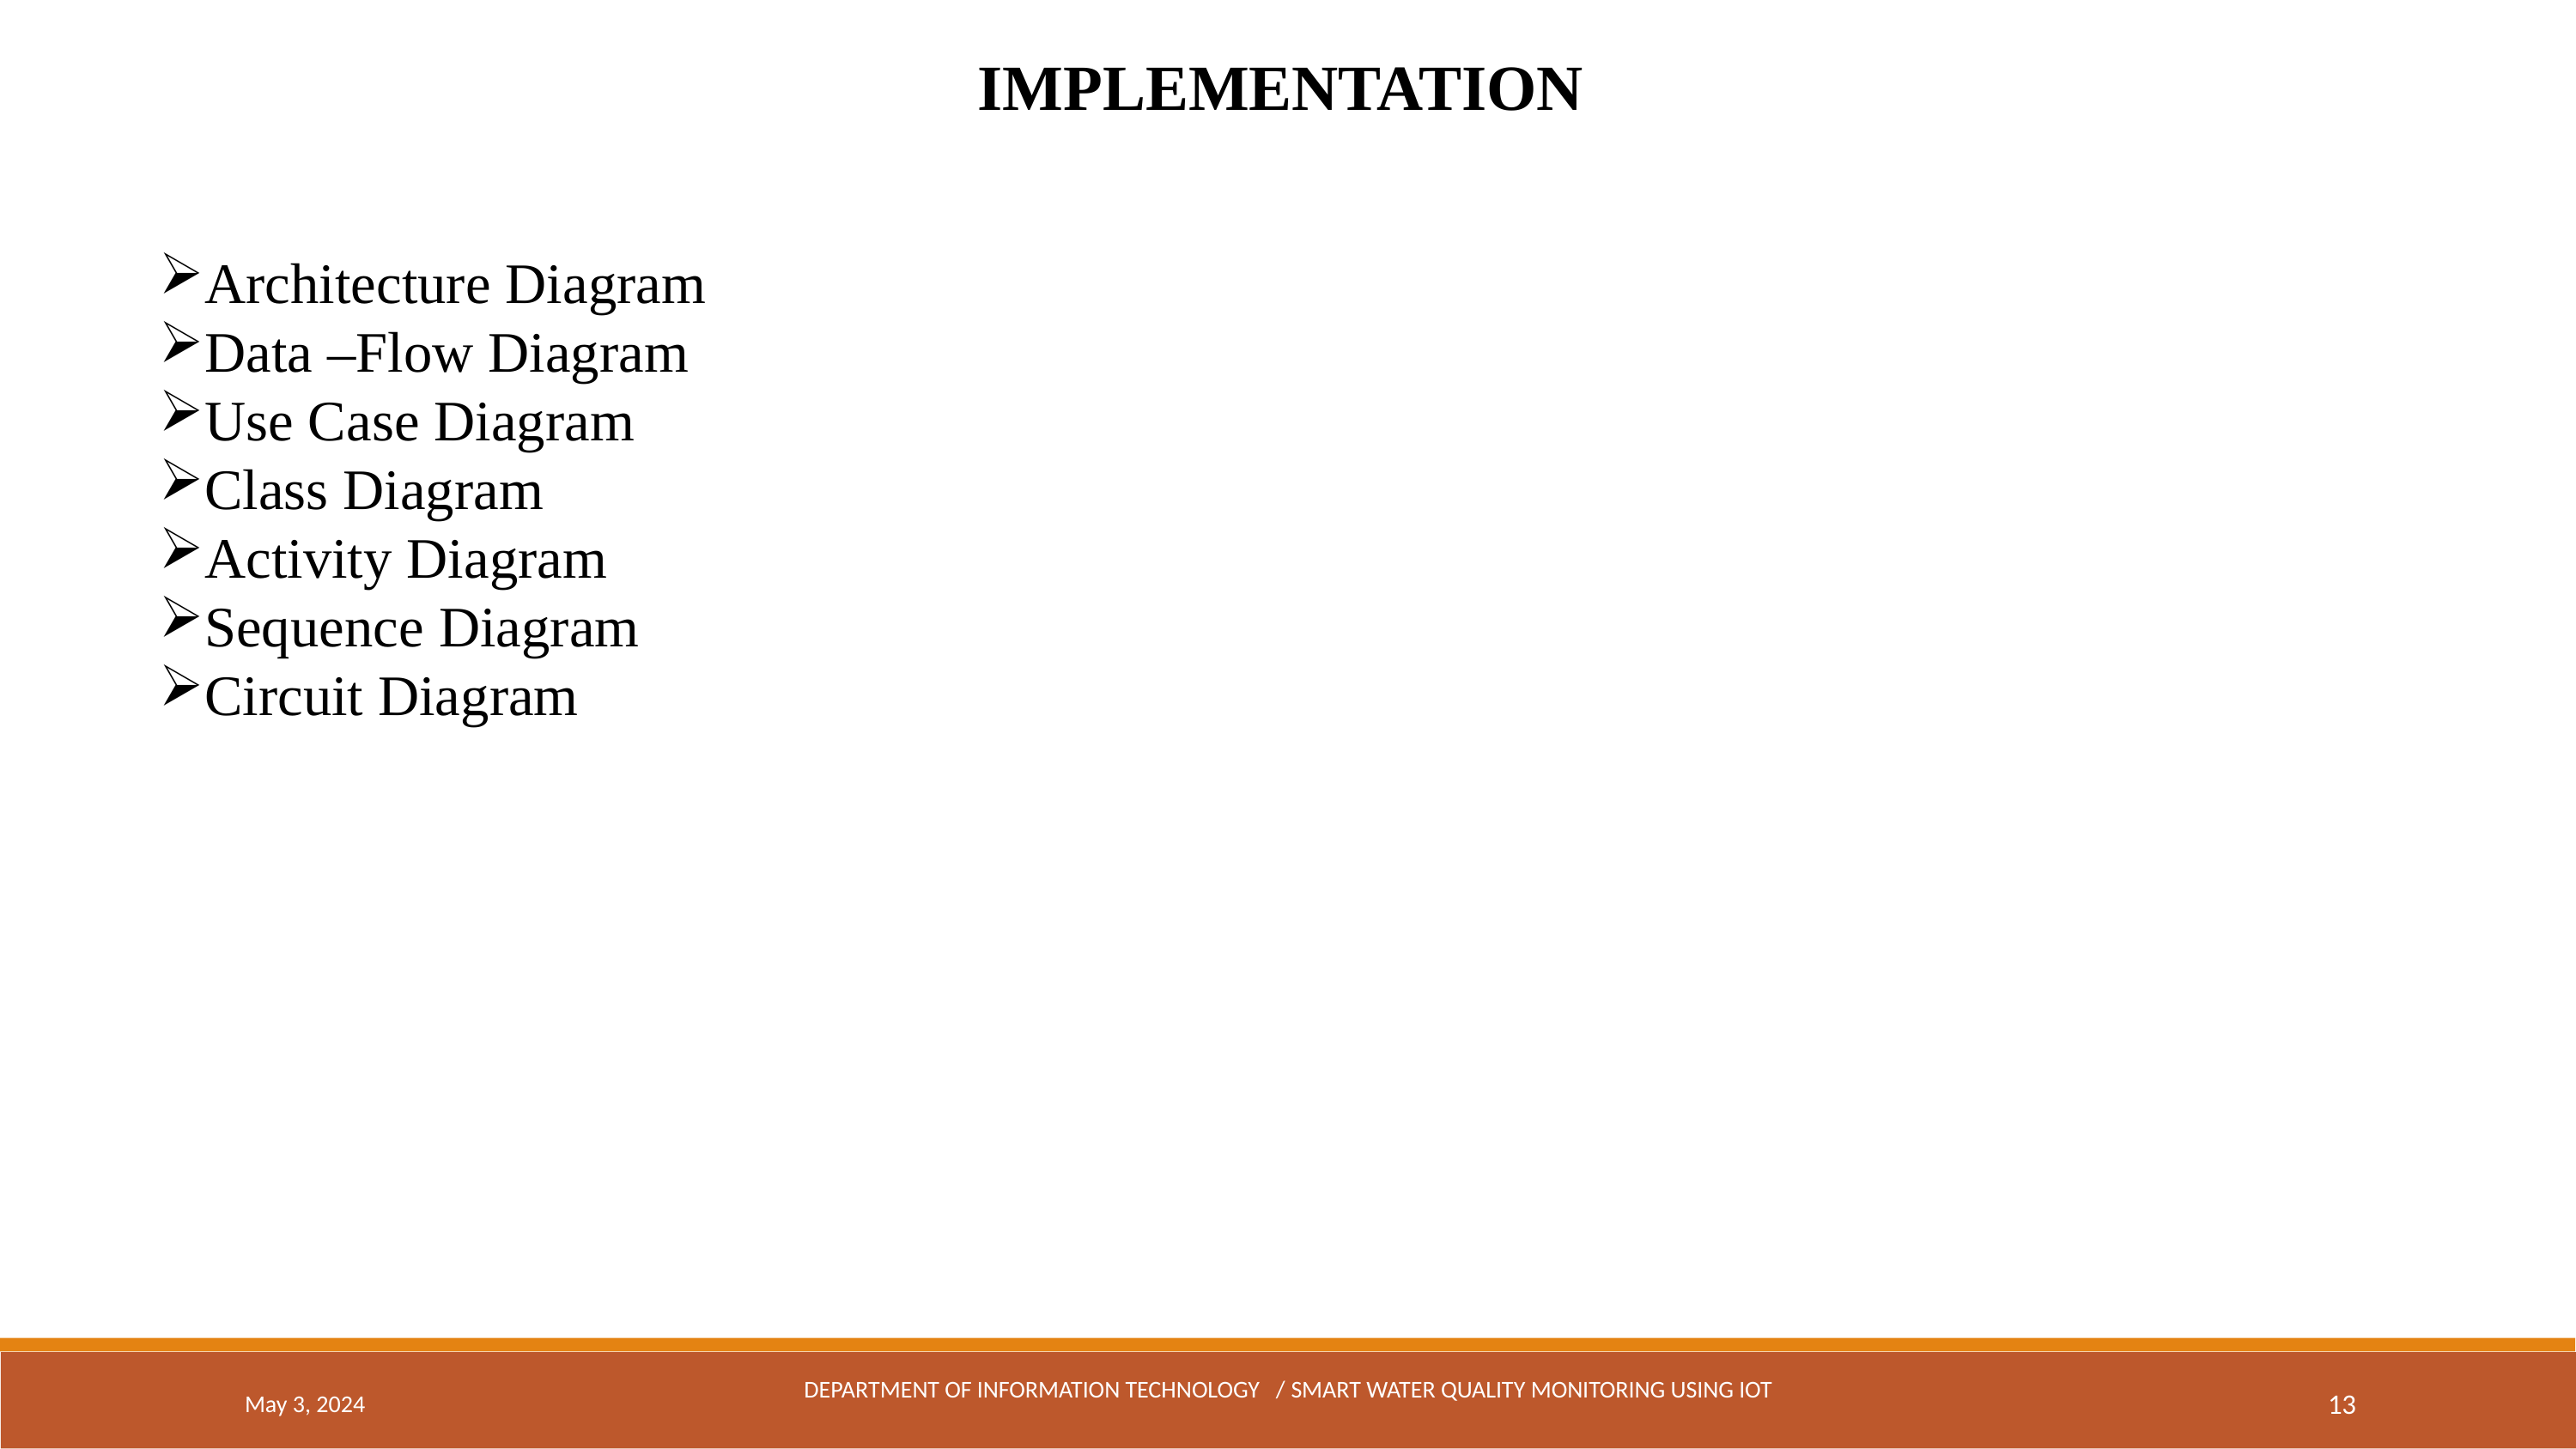

IMPLEMENTATION
Architecture Diagram
Data –Flow Diagram
Use Case Diagram
Class Diagram
Activity Diagram
Sequence Diagram
Circuit Diagram
May 3, 2024
DEPARTMENT OF INFORMATION TECHNOLOGY   / Smart water quality monitoring USING IOT

13